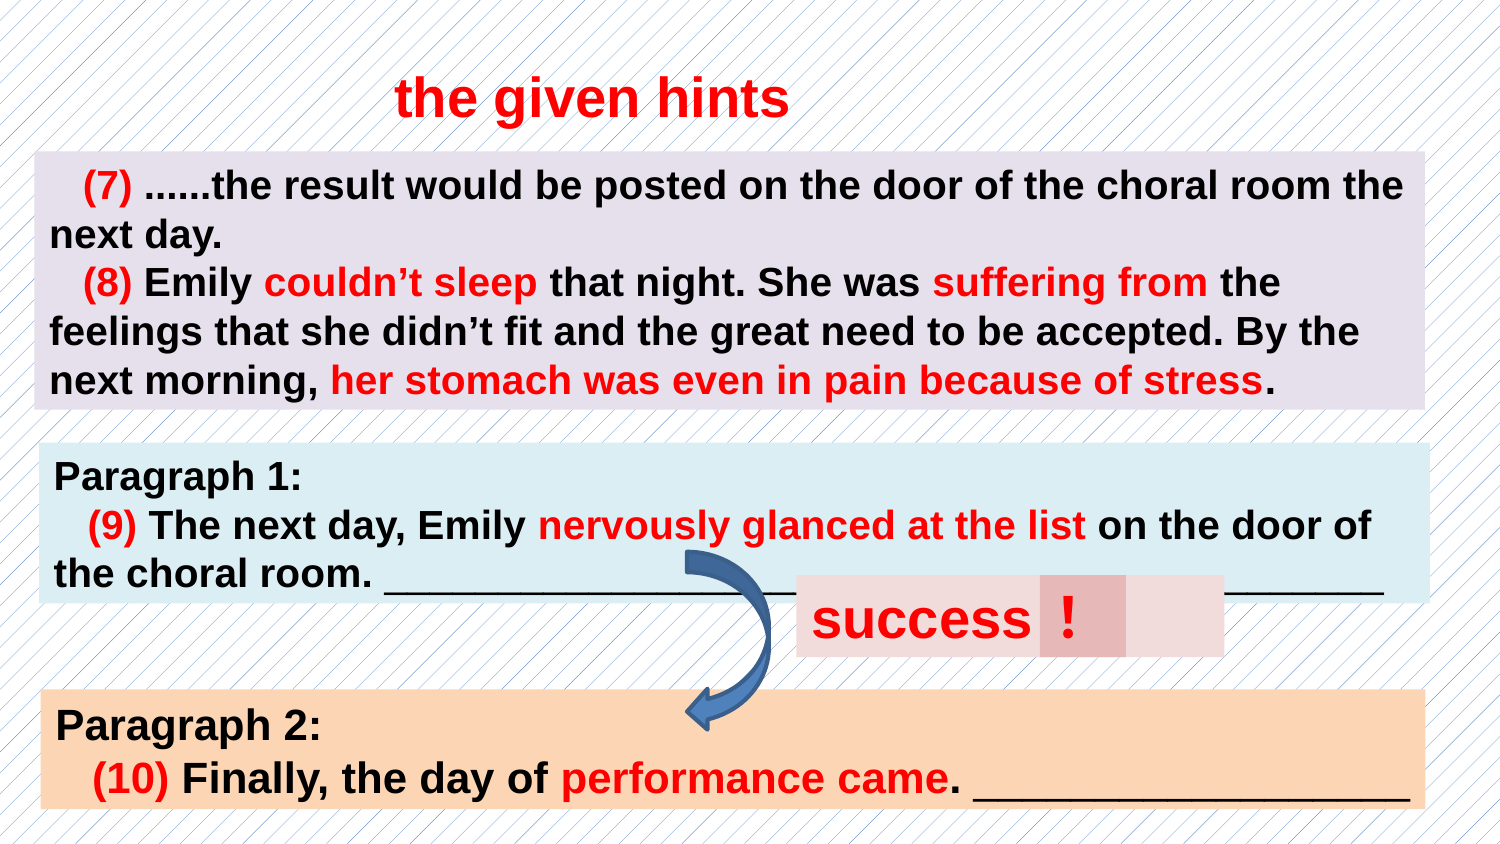

the given hints
   (7) ......the result would be posted on the door of the choral room the next day.
   (8) Emily couldn’t sleep that night. She was suffering from the feelings that she didn’t fit and the great need to be accepted. By the next morning, her stomach was even in pain because of stress.
Paragraph 1:
   (9) The next day, Emily nervously glanced at the list on the door of the choral room. ____________________________________________

success ？
！
Paragraph 2:
   (10) Finally, the day of performance came. __________________